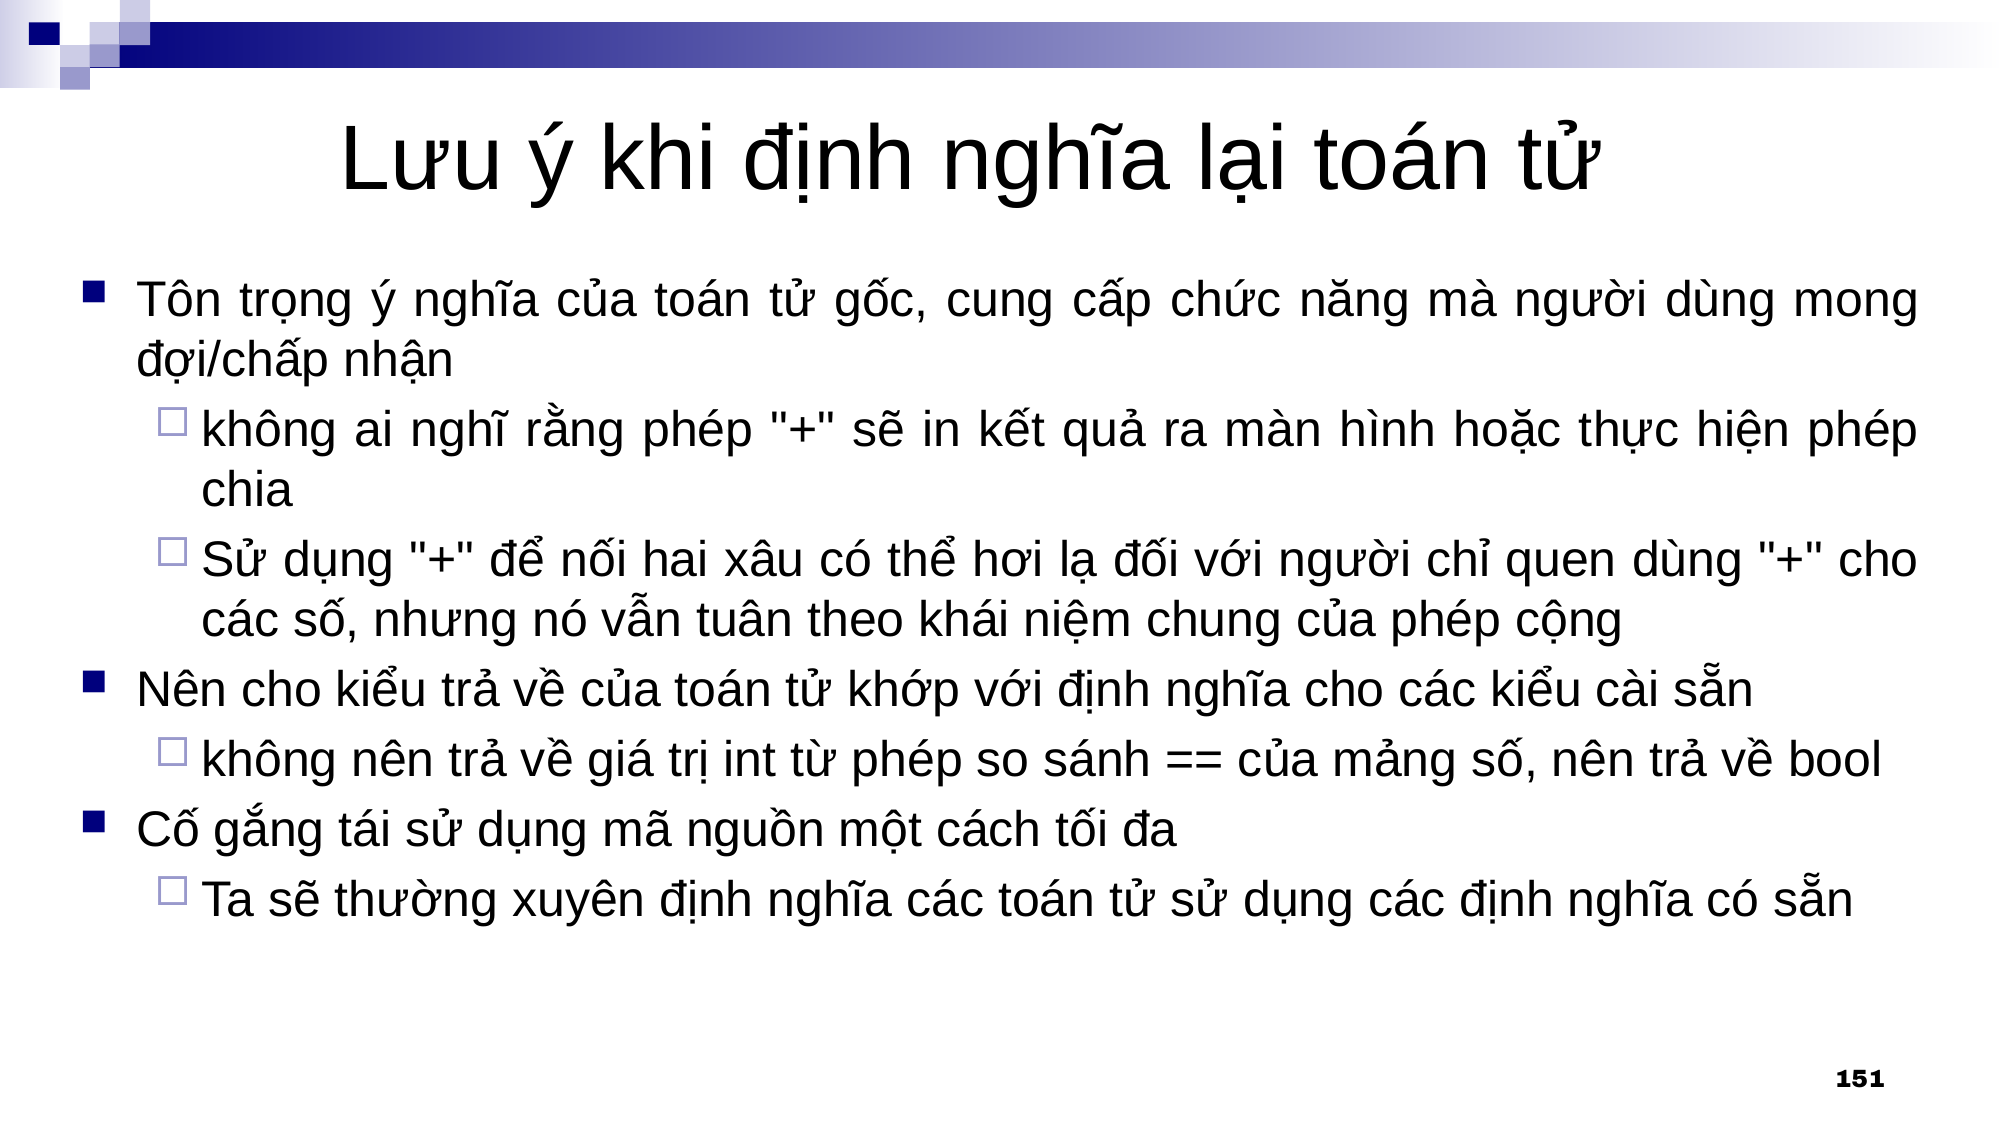

# Lưu ý khi định nghĩa lại toán tử
Tôn trọng ý nghĩa của toán tử gốc, cung cấp chức năng mà người dùng mong đợi/chấp nhận
không ai nghĩ rằng phép "+" sẽ in kết quả ra màn hình hoặc thực hiện phép chia
Sử dụng "+" để nối hai xâu có thể hơi lạ đối với người chỉ quen dùng "+" cho các số, nhưng nó vẫn tuân theo khái niệm chung của phép cộng
Nên cho kiểu trả về của toán tử khớp với định nghĩa cho các kiểu cài sẵn
không nên trả về giá trị int từ phép so sánh == của mảng số, nên trả về bool
Cố gắng tái sử dụng mã nguồn một cách tối đa
Ta sẽ thường xuyên định nghĩa các toán tử sử dụng các định nghĩa có sẵn
151